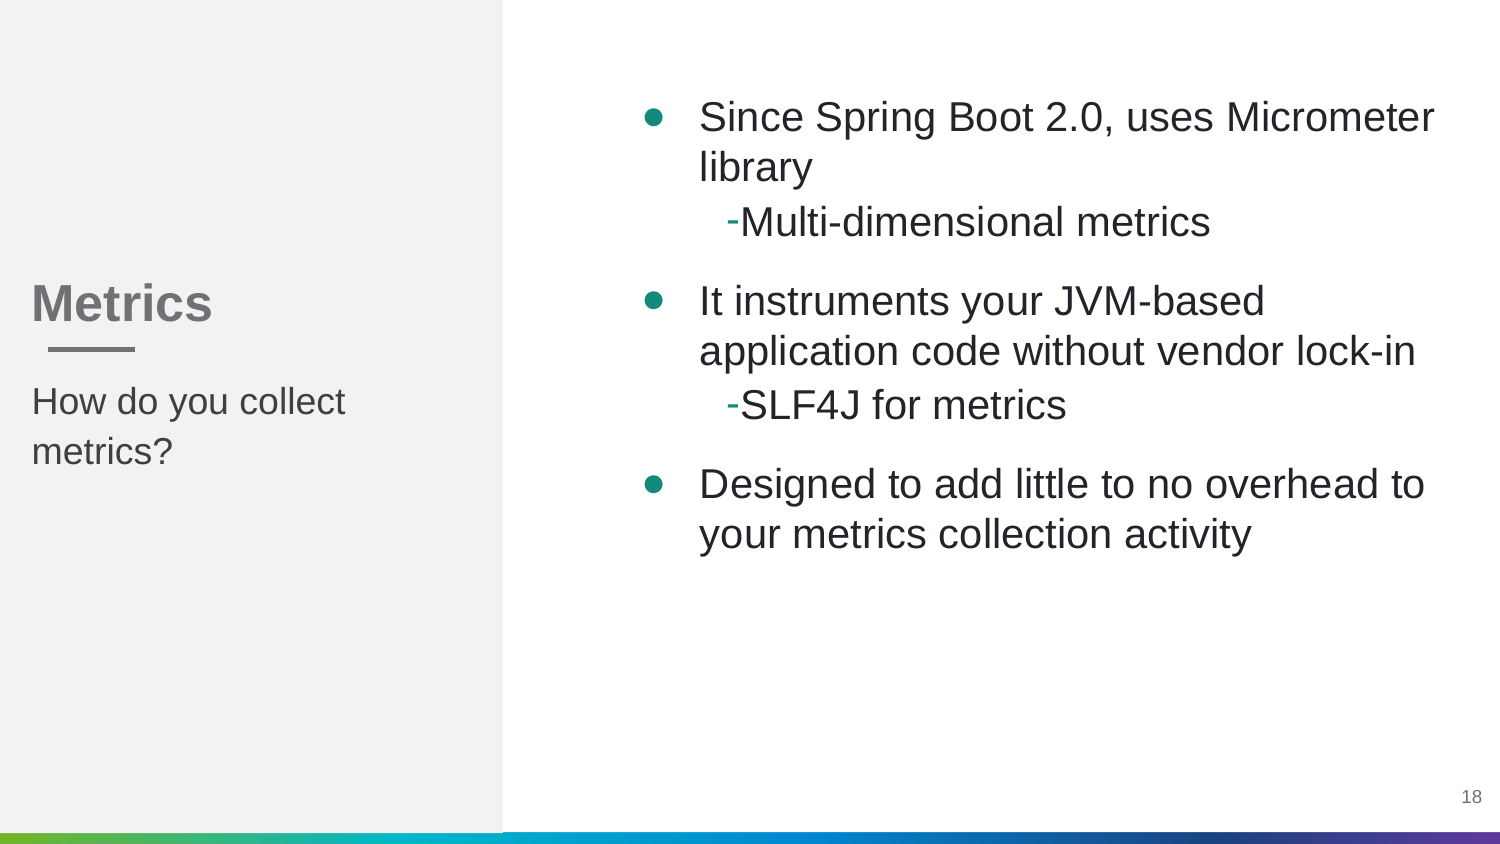

# Metrics
Since Spring Boot 2.0, uses Micrometer library
Multi-dimensional metrics
It instruments your JVM-based application code without vendor lock-in
SLF4J for metrics
Designed to add little to no overhead to your metrics collection activity
How do you collect metrics?
18